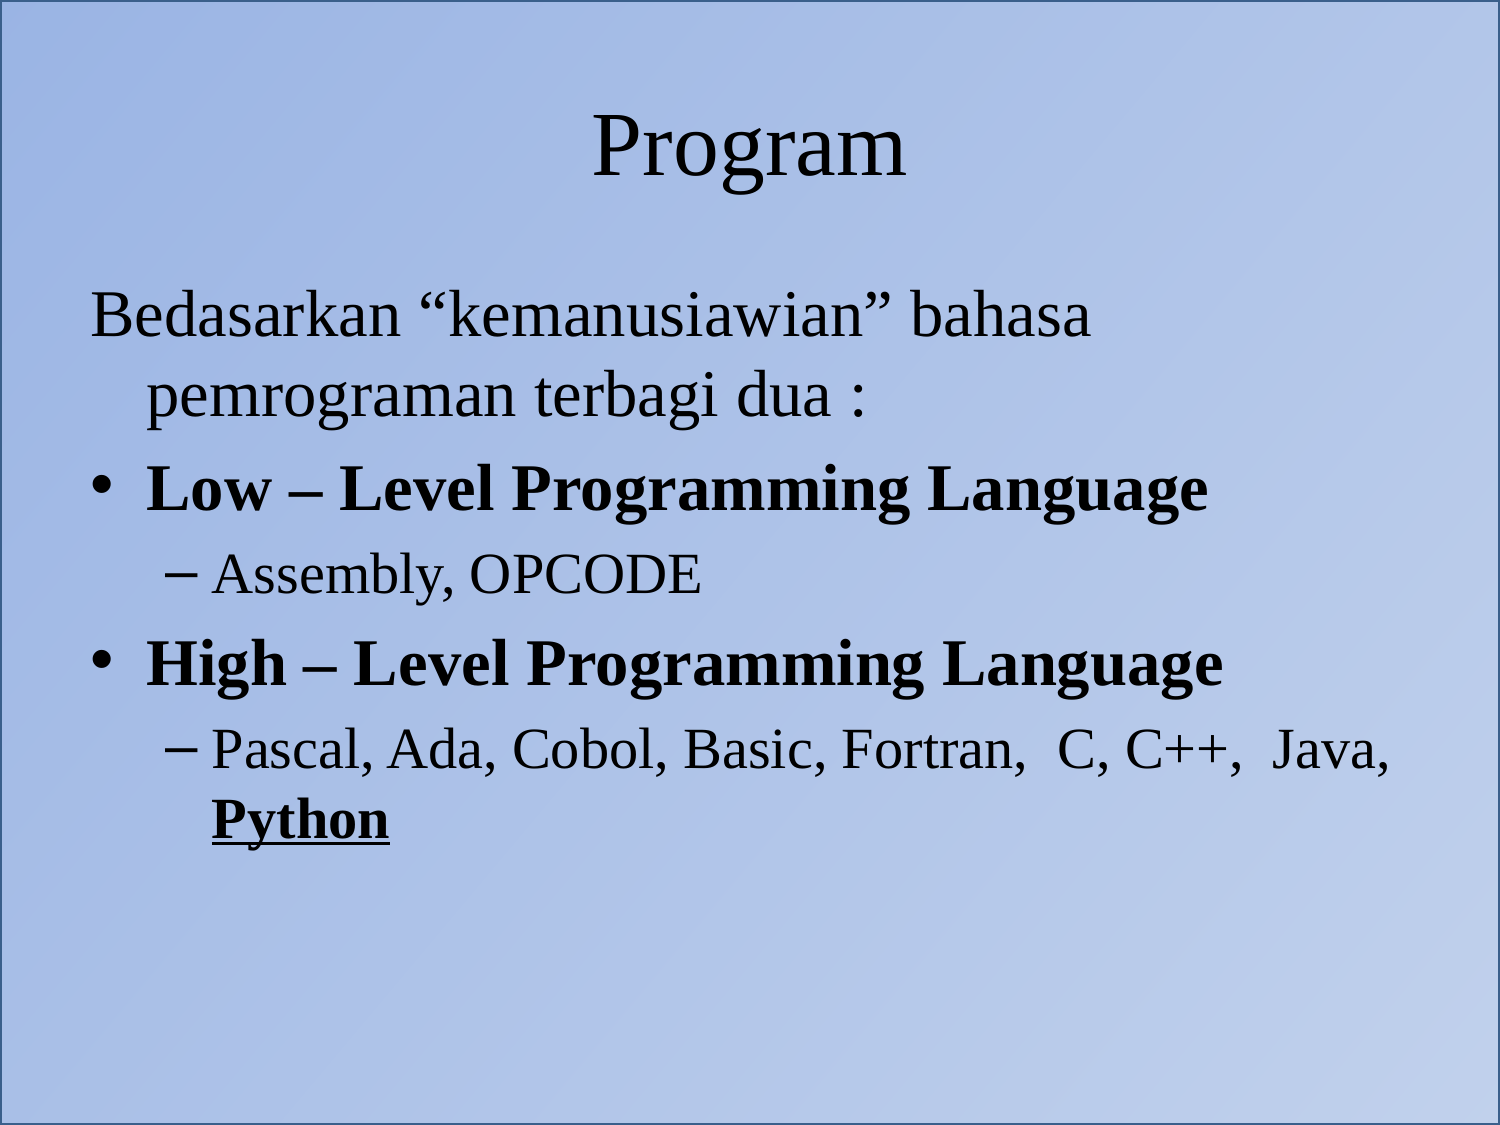

# Program
Bedasarkan “kemanusiawian” bahasa pemrograman terbagi dua :
Low – Level Programming Language
Assembly, OPCODE
High – Level Programming Language
Pascal, Ada, Cobol, Basic, Fortran,  C, C++,  Java, Python